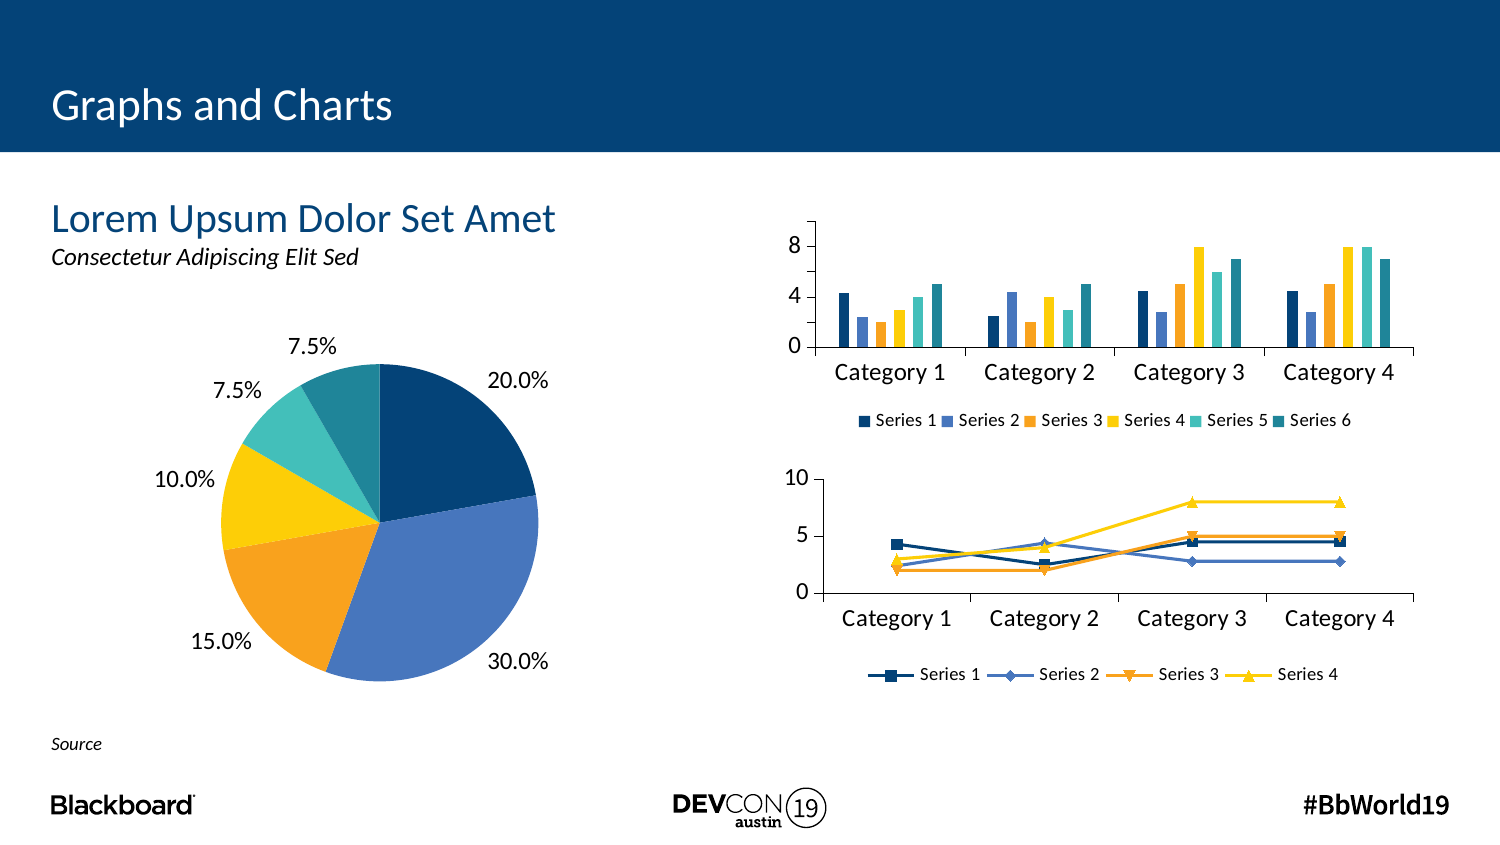

# Graphs and Charts
Lorem Upsum Dolor Set Amet
Consectetur Adipiscing Elit Sed

### Chart

| Category | Series 1 | Series 2 | Series 3 | Series 4 | Series 5 | Series 6 |
|---|---|---|---|---|---|---|
| Category 1 | 4.3 | 2.4 | 2.0 | 3.0 | 4.0 | 5.0 |
| Category 2 | 2.5 | 4.4 | 2.0 | 4.0 | 3.0 | 5.0 |
| Category 3 | 4.5 | 2.8 | 5.0 | 8.0 | 6.0 | 7.0 |
| Category 4 | 4.5 | 2.8 | 5.0 | 8.0 | 8.0 | 7.0 |

### Chart

| Category | Series 1 |
|---|---|
| Category 1 | 0.2 |
| Category 2 | 0.3 |
| Category 3 | 0.15 |
| Category 4 | 0.1 |

### Chart

| Category | Series 1 | Series 2 | Series 3 | Series 4 |
|---|---|---|---|---|
| Category 1 | 4.3 | 2.4 | 2.0 | 3.0 |
| Category 2 | 2.5 | 4.4 | 2.0 | 4.0 |
| Category 3 | 4.5 | 2.8 | 5.0 | 8.0 |
| Category 4 | 4.5 | 2.8 | 5.0 | 8.0 |
Source